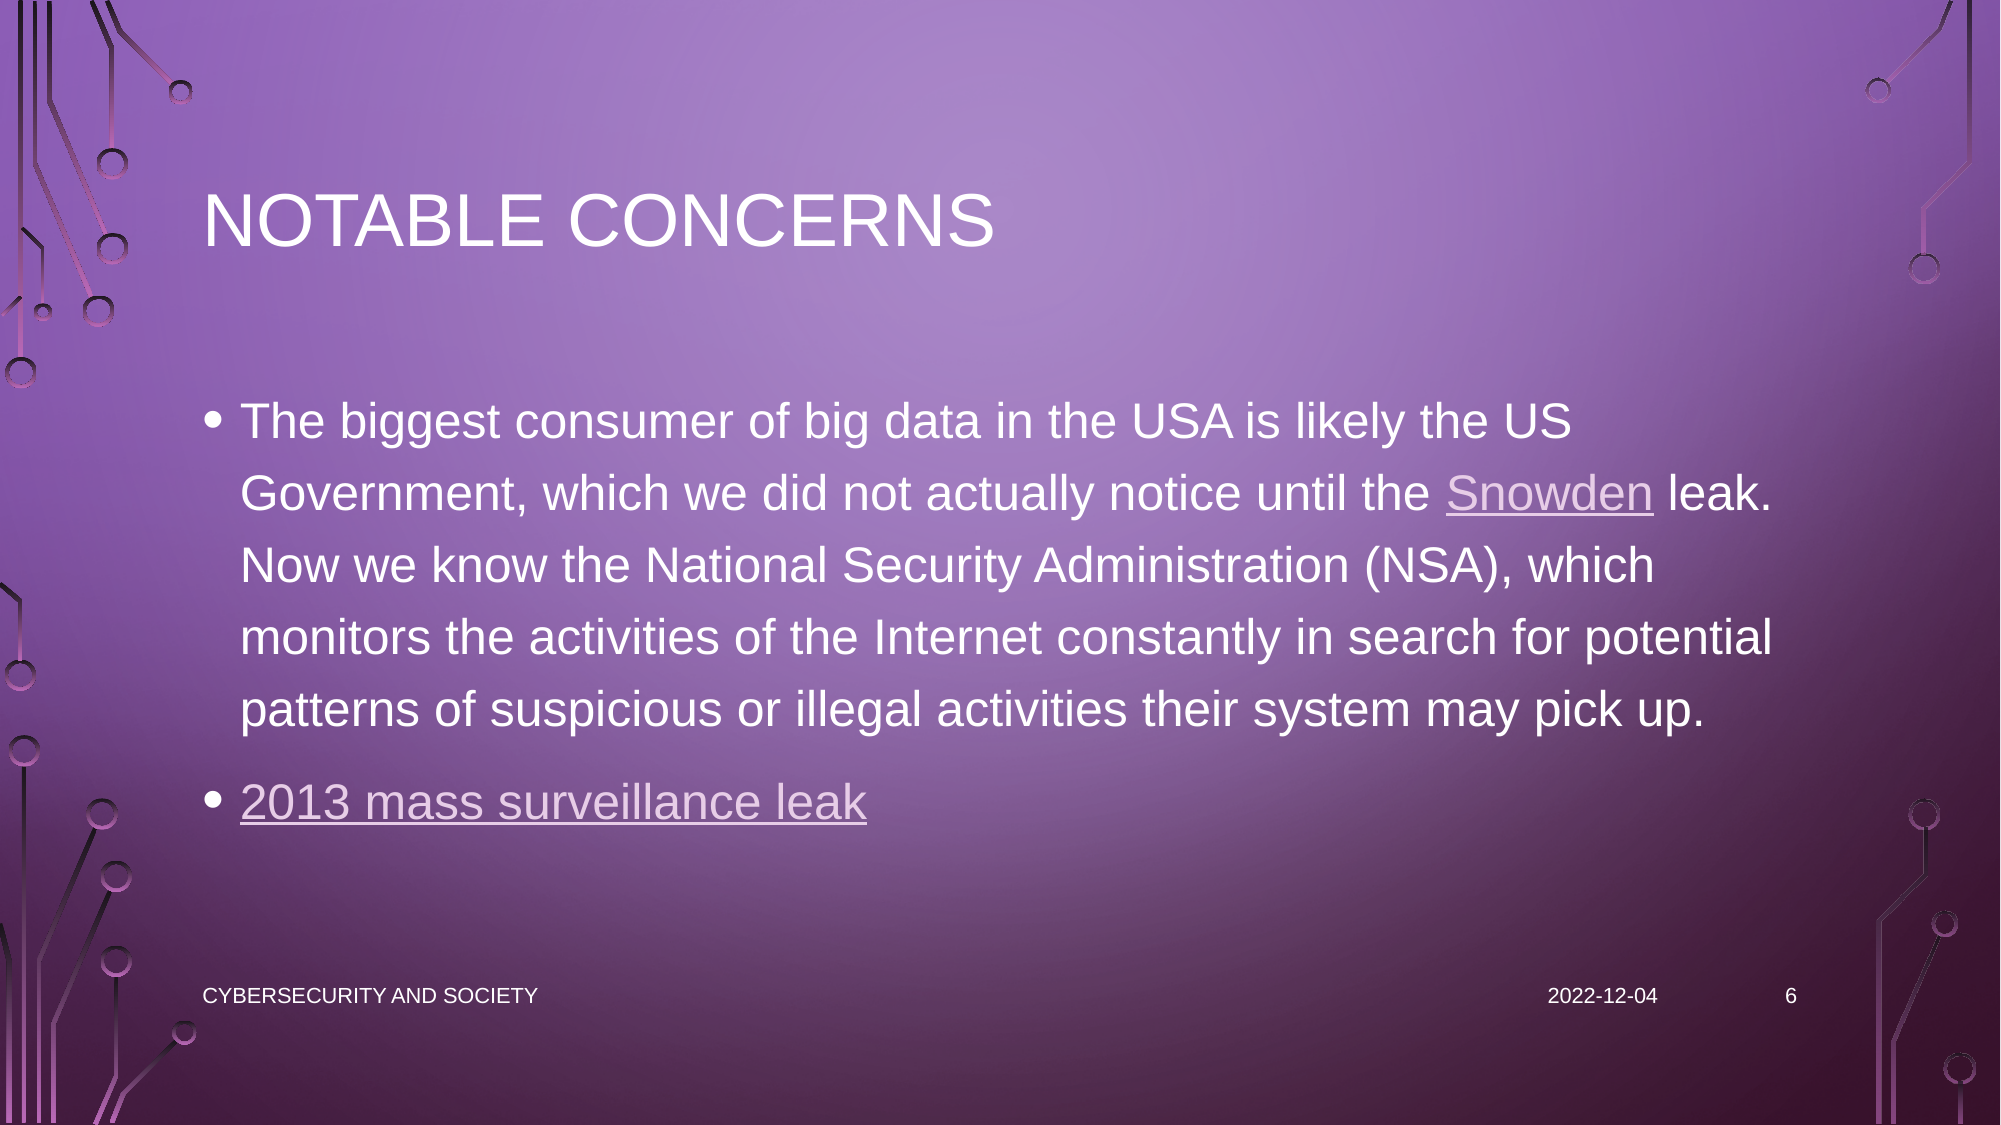

# Notable Concerns
The biggest consumer of big data in the USA is likely the US Government, which we did not actually notice until the Snowden leak. Now we know the National Security Administration (NSA), which monitors the activities of the Internet constantly in search for potential patterns of suspicious or illegal activities their system may pick up.
2013 mass surveillance leak
6
Cybersecurity and Society
2022-12-04